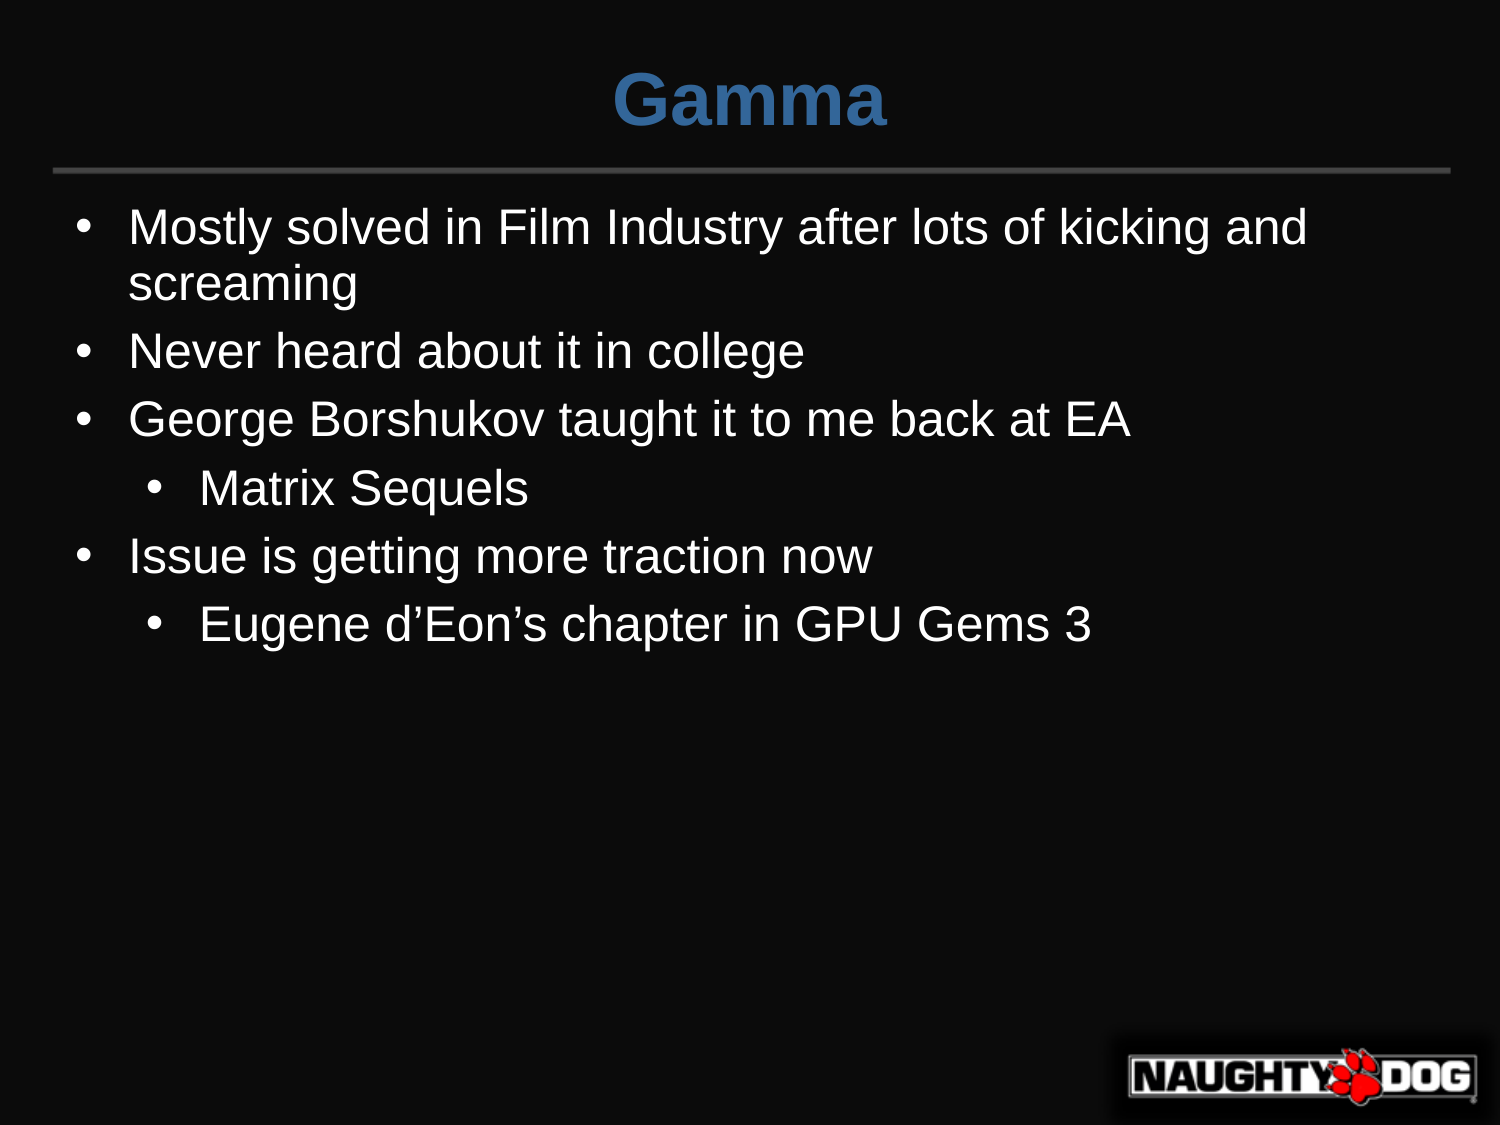

Gamma
Mostly solved in Film Industry after lots of kicking and screaming
Never heard about it in college
George Borshukov taught it to me back at EA
Matrix Sequels
Issue is getting more traction now
Eugene d’Eon’s chapter in GPU Gems 3